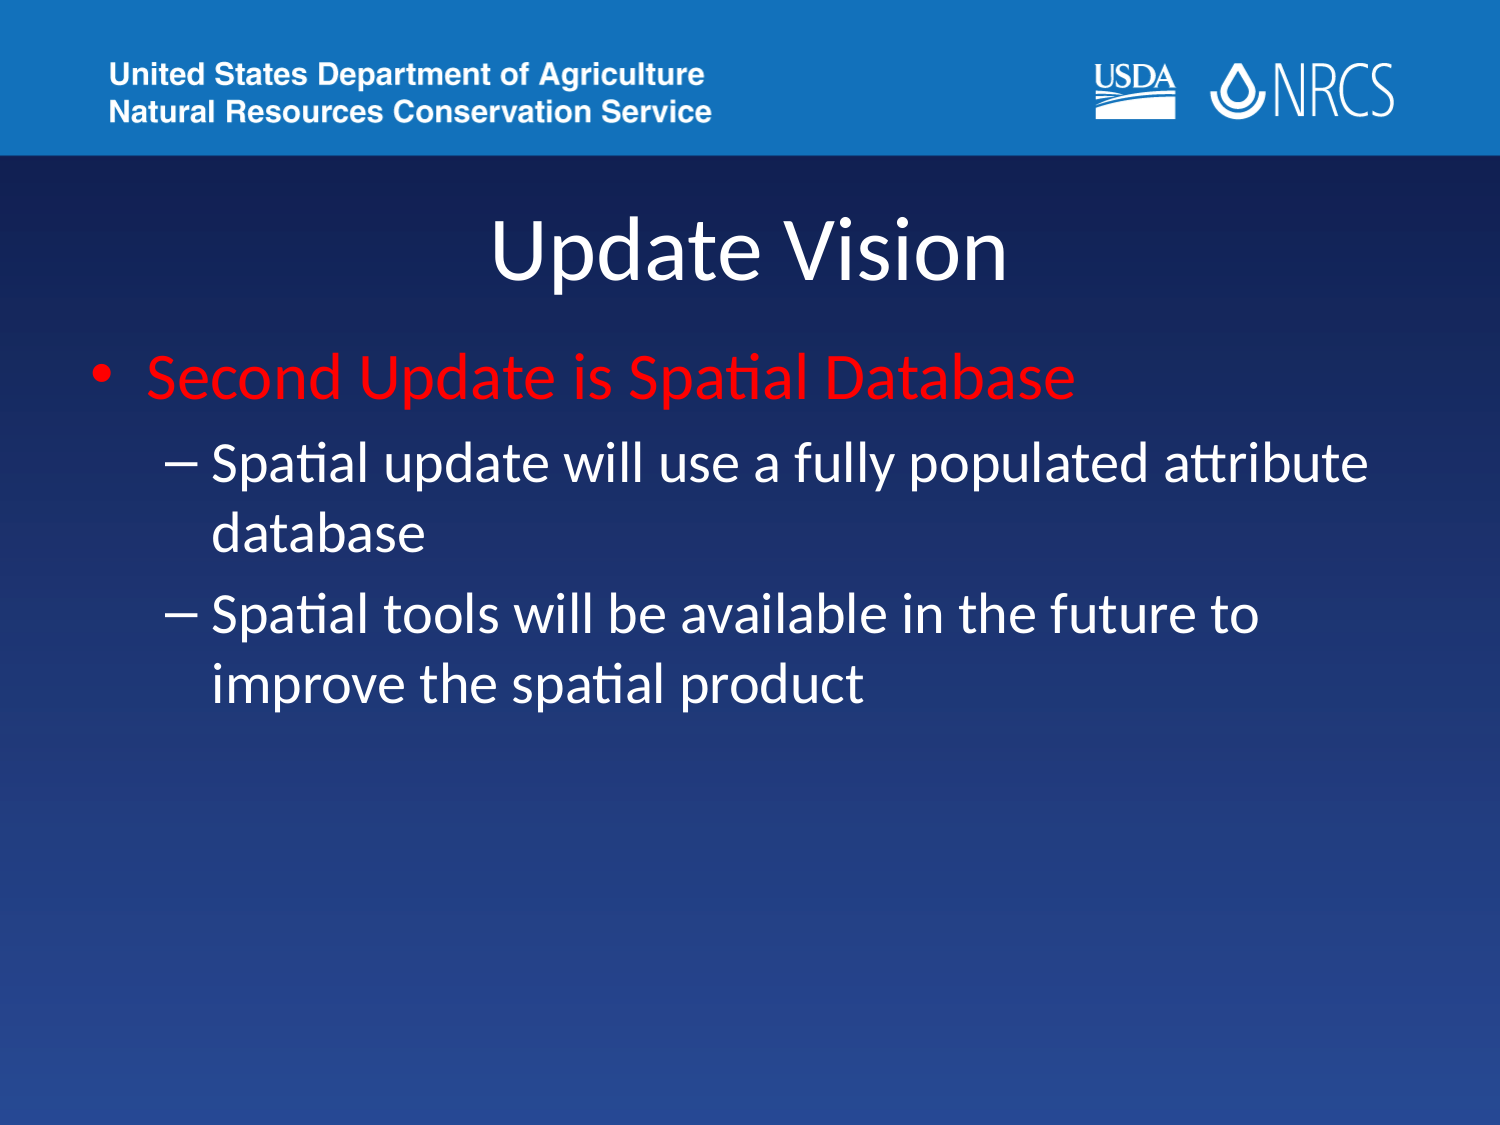

# Update Vision
Second Update is Spatial Database
Spatial update will use a fully populated attribute database
Spatial tools will be available in the future to improve the spatial product